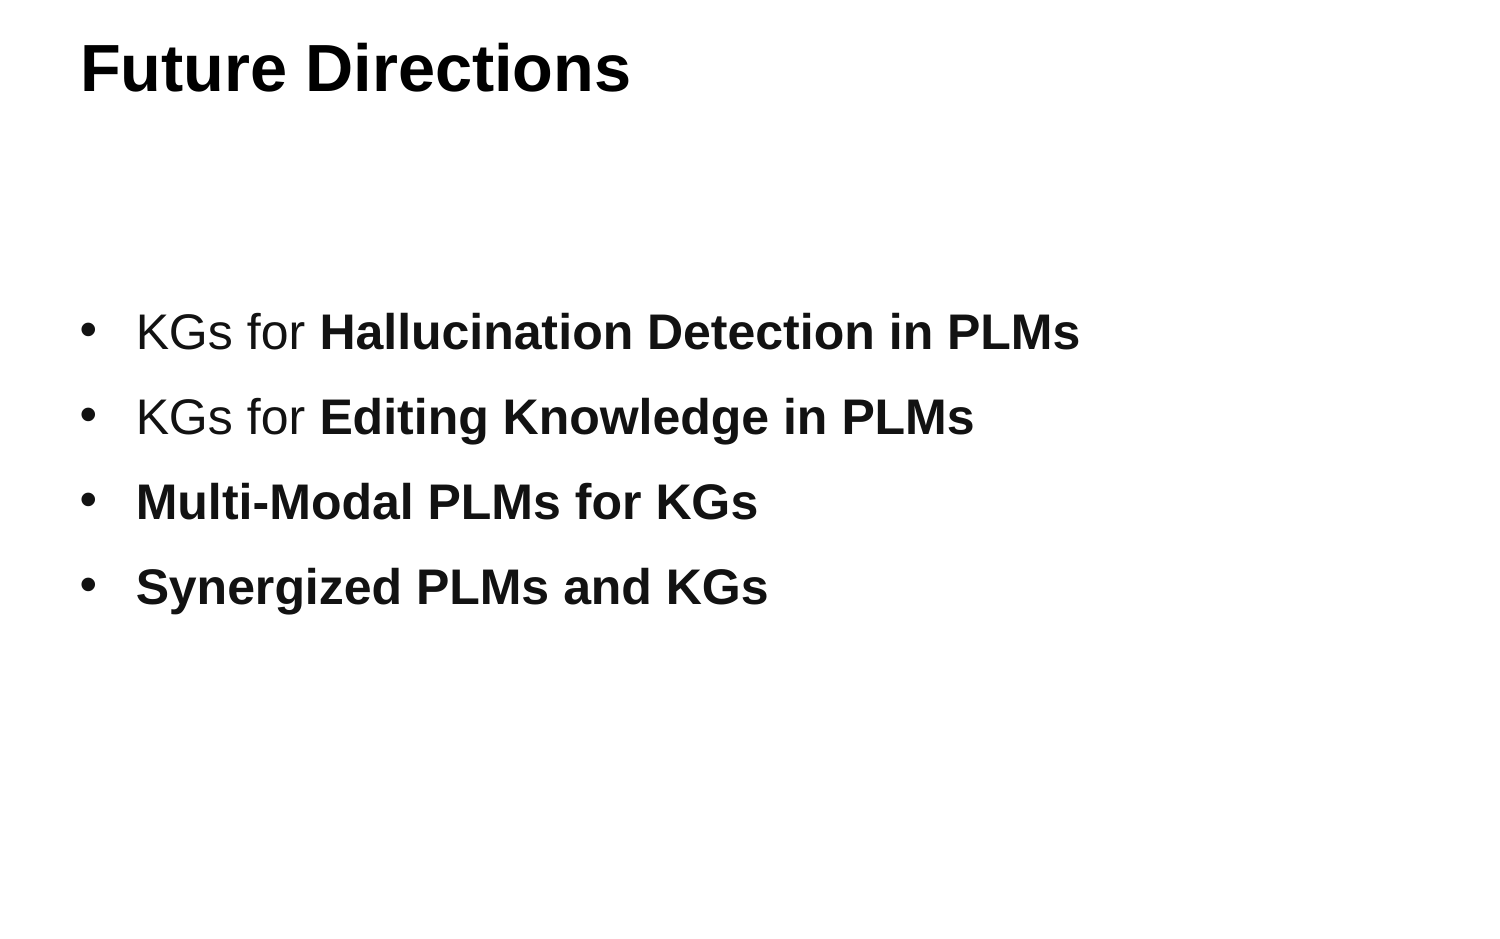

# Future Directions
KGs for Hallucination Detection in PLMs
KGs for Editing Knowledge in PLMs
Multi-Modal PLMs for KGs
Synergized PLMs and KGs